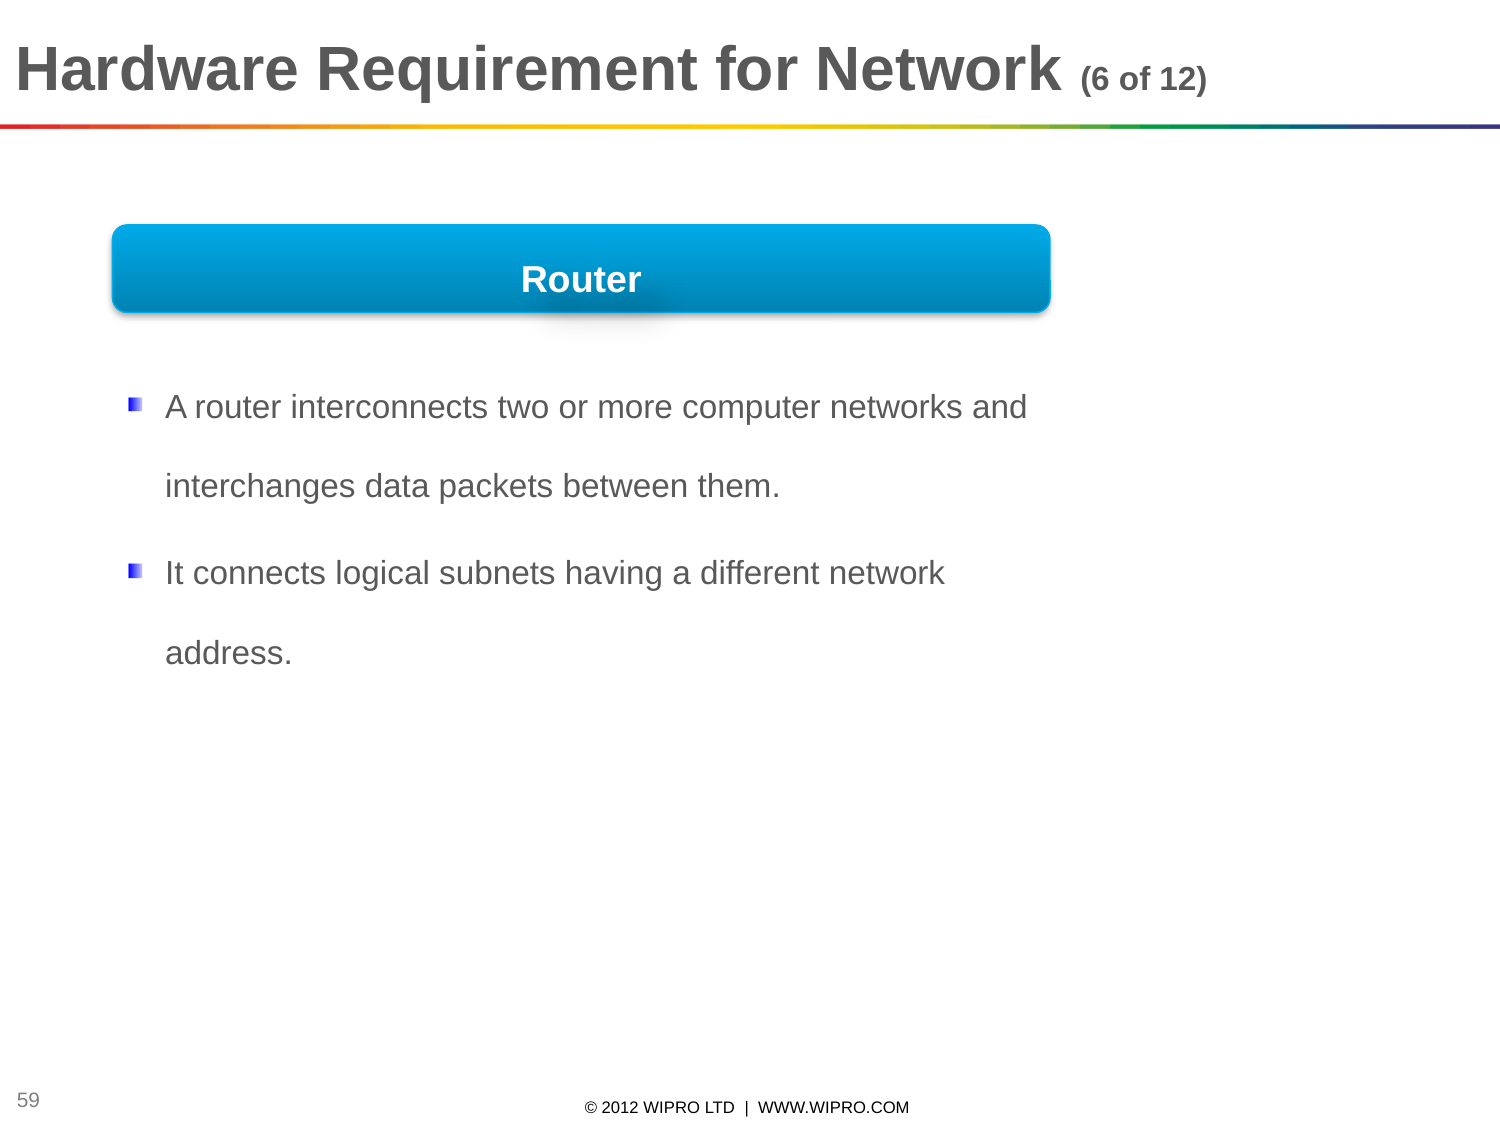

# Hardware Requirement for Network (6 of 12)
Router
A router interconnects two or more computer networks and interchanges data packets between them.
It connects logical subnets having a different network address.